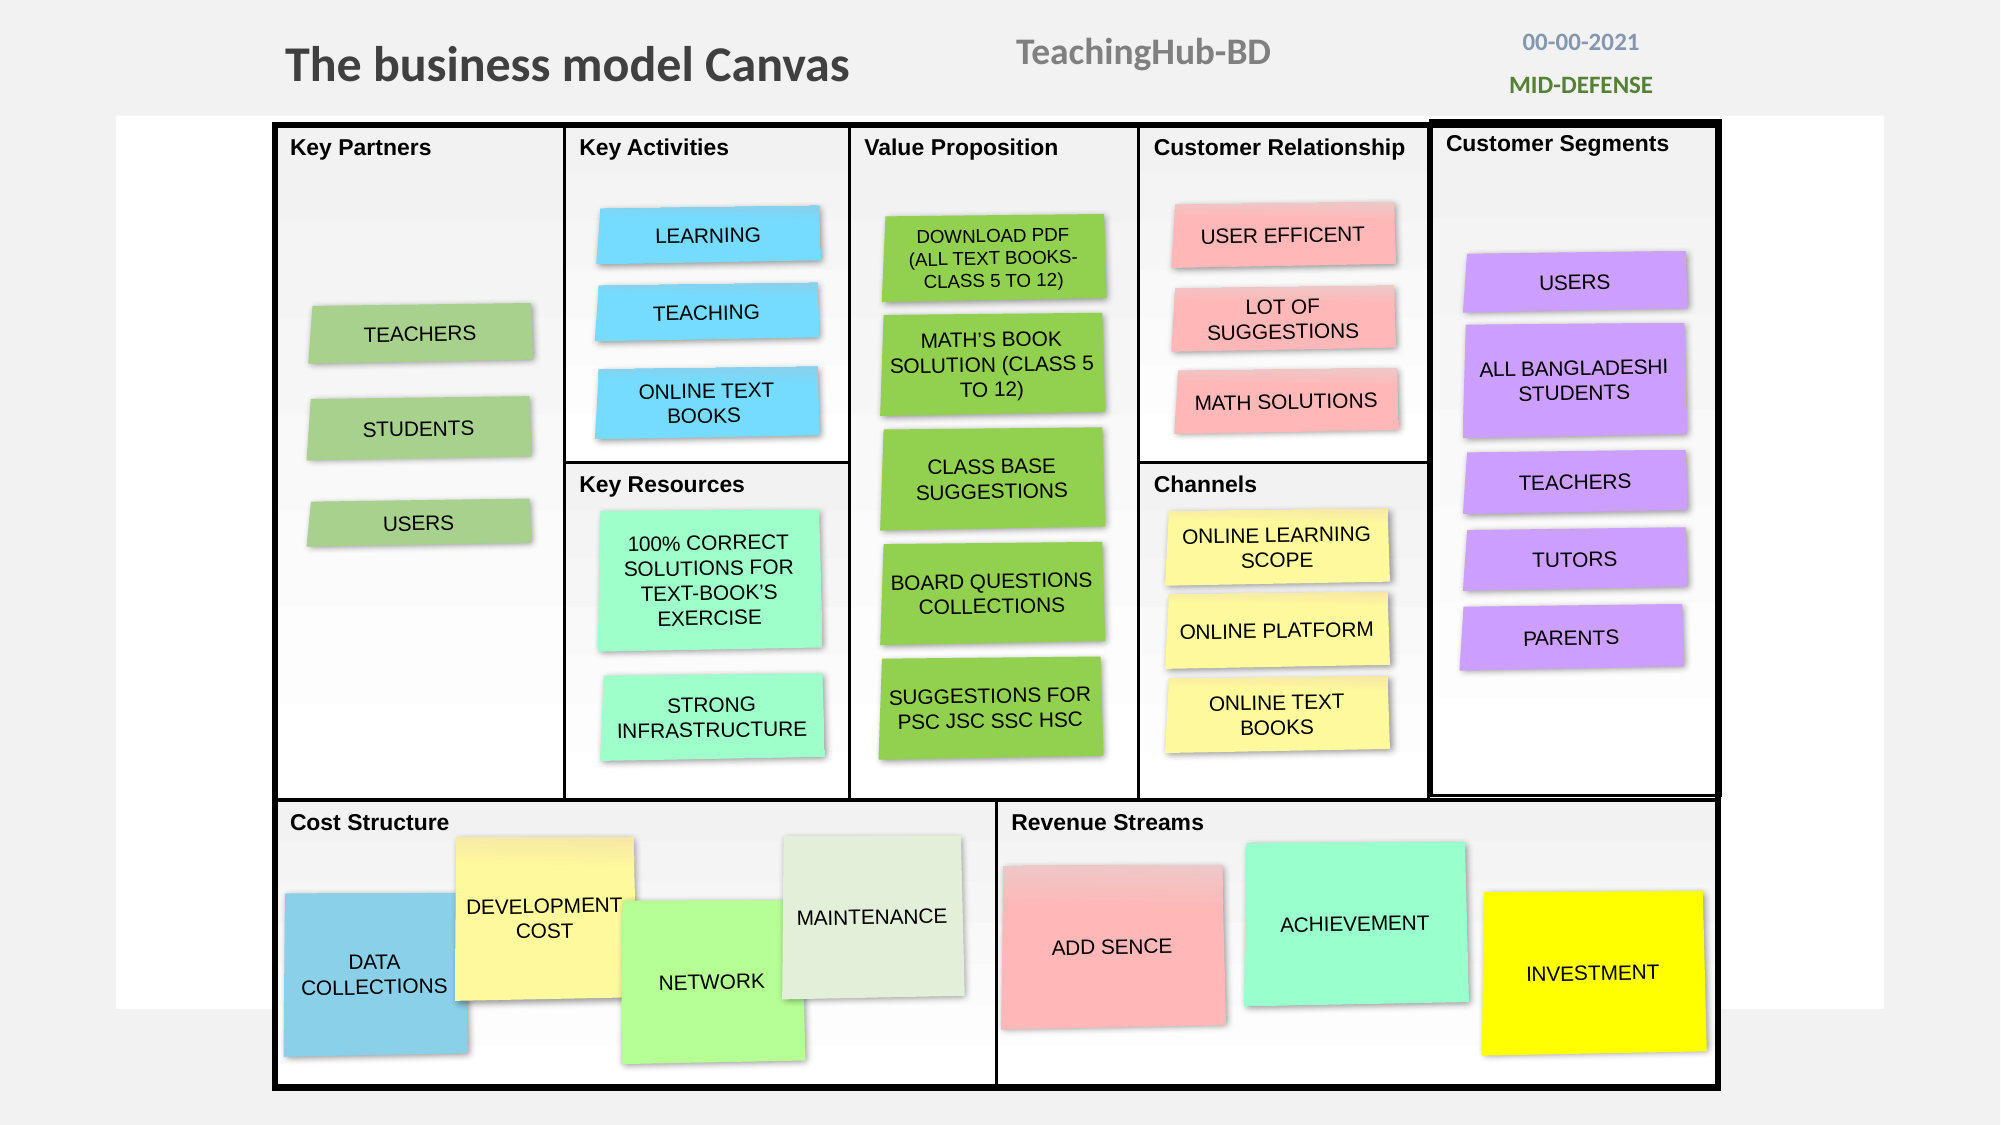

TeachingHub-BD
00-00-2021
The business model Canvas
MID-DEFENSE
Customer Segments
Key Partners

Key Activities

Value Proposition
Customer Relationship

USER EFFICENT
LEARNING
DOWNLOAD PDF
(ALL TEXT BOOKS-CLASS 5 TO 12)
USERS
TEACHING
LOT OF SUGGESTIONS
TEACHERS
MATH’S BOOK SOLUTION (CLASS 5 TO 12)
ALL BANGLADESHI STUDENTS
ONLINE TEXT BOOKS
MATH SOLUTIONS
STUDENTS
CLASS BASE SUGGESTIONS
TEACHERS
Key Resources

Channels
USERS
100% CORRECT SOLUTIONS FOR TEXT-BOOK’S EXERCISE
ONLINE LEARNING SCOPE
TUTORS
BOARD QUESTIONS COLLECTIONS
ONLINE PLATFORM
PARENTS
SUGGESTIONS FOR PSC JSC SSC HSC
STRONG INFRASTRUCTURE
ONLINE TEXT BOOKS
Cost Structure

Revenue Streams

MAINTENANCE
DEVELOPMENT COST
ACHIEVEMENT
ADD SENCE
INVESTMENT
DATA COLLECTIONS
NETWORK